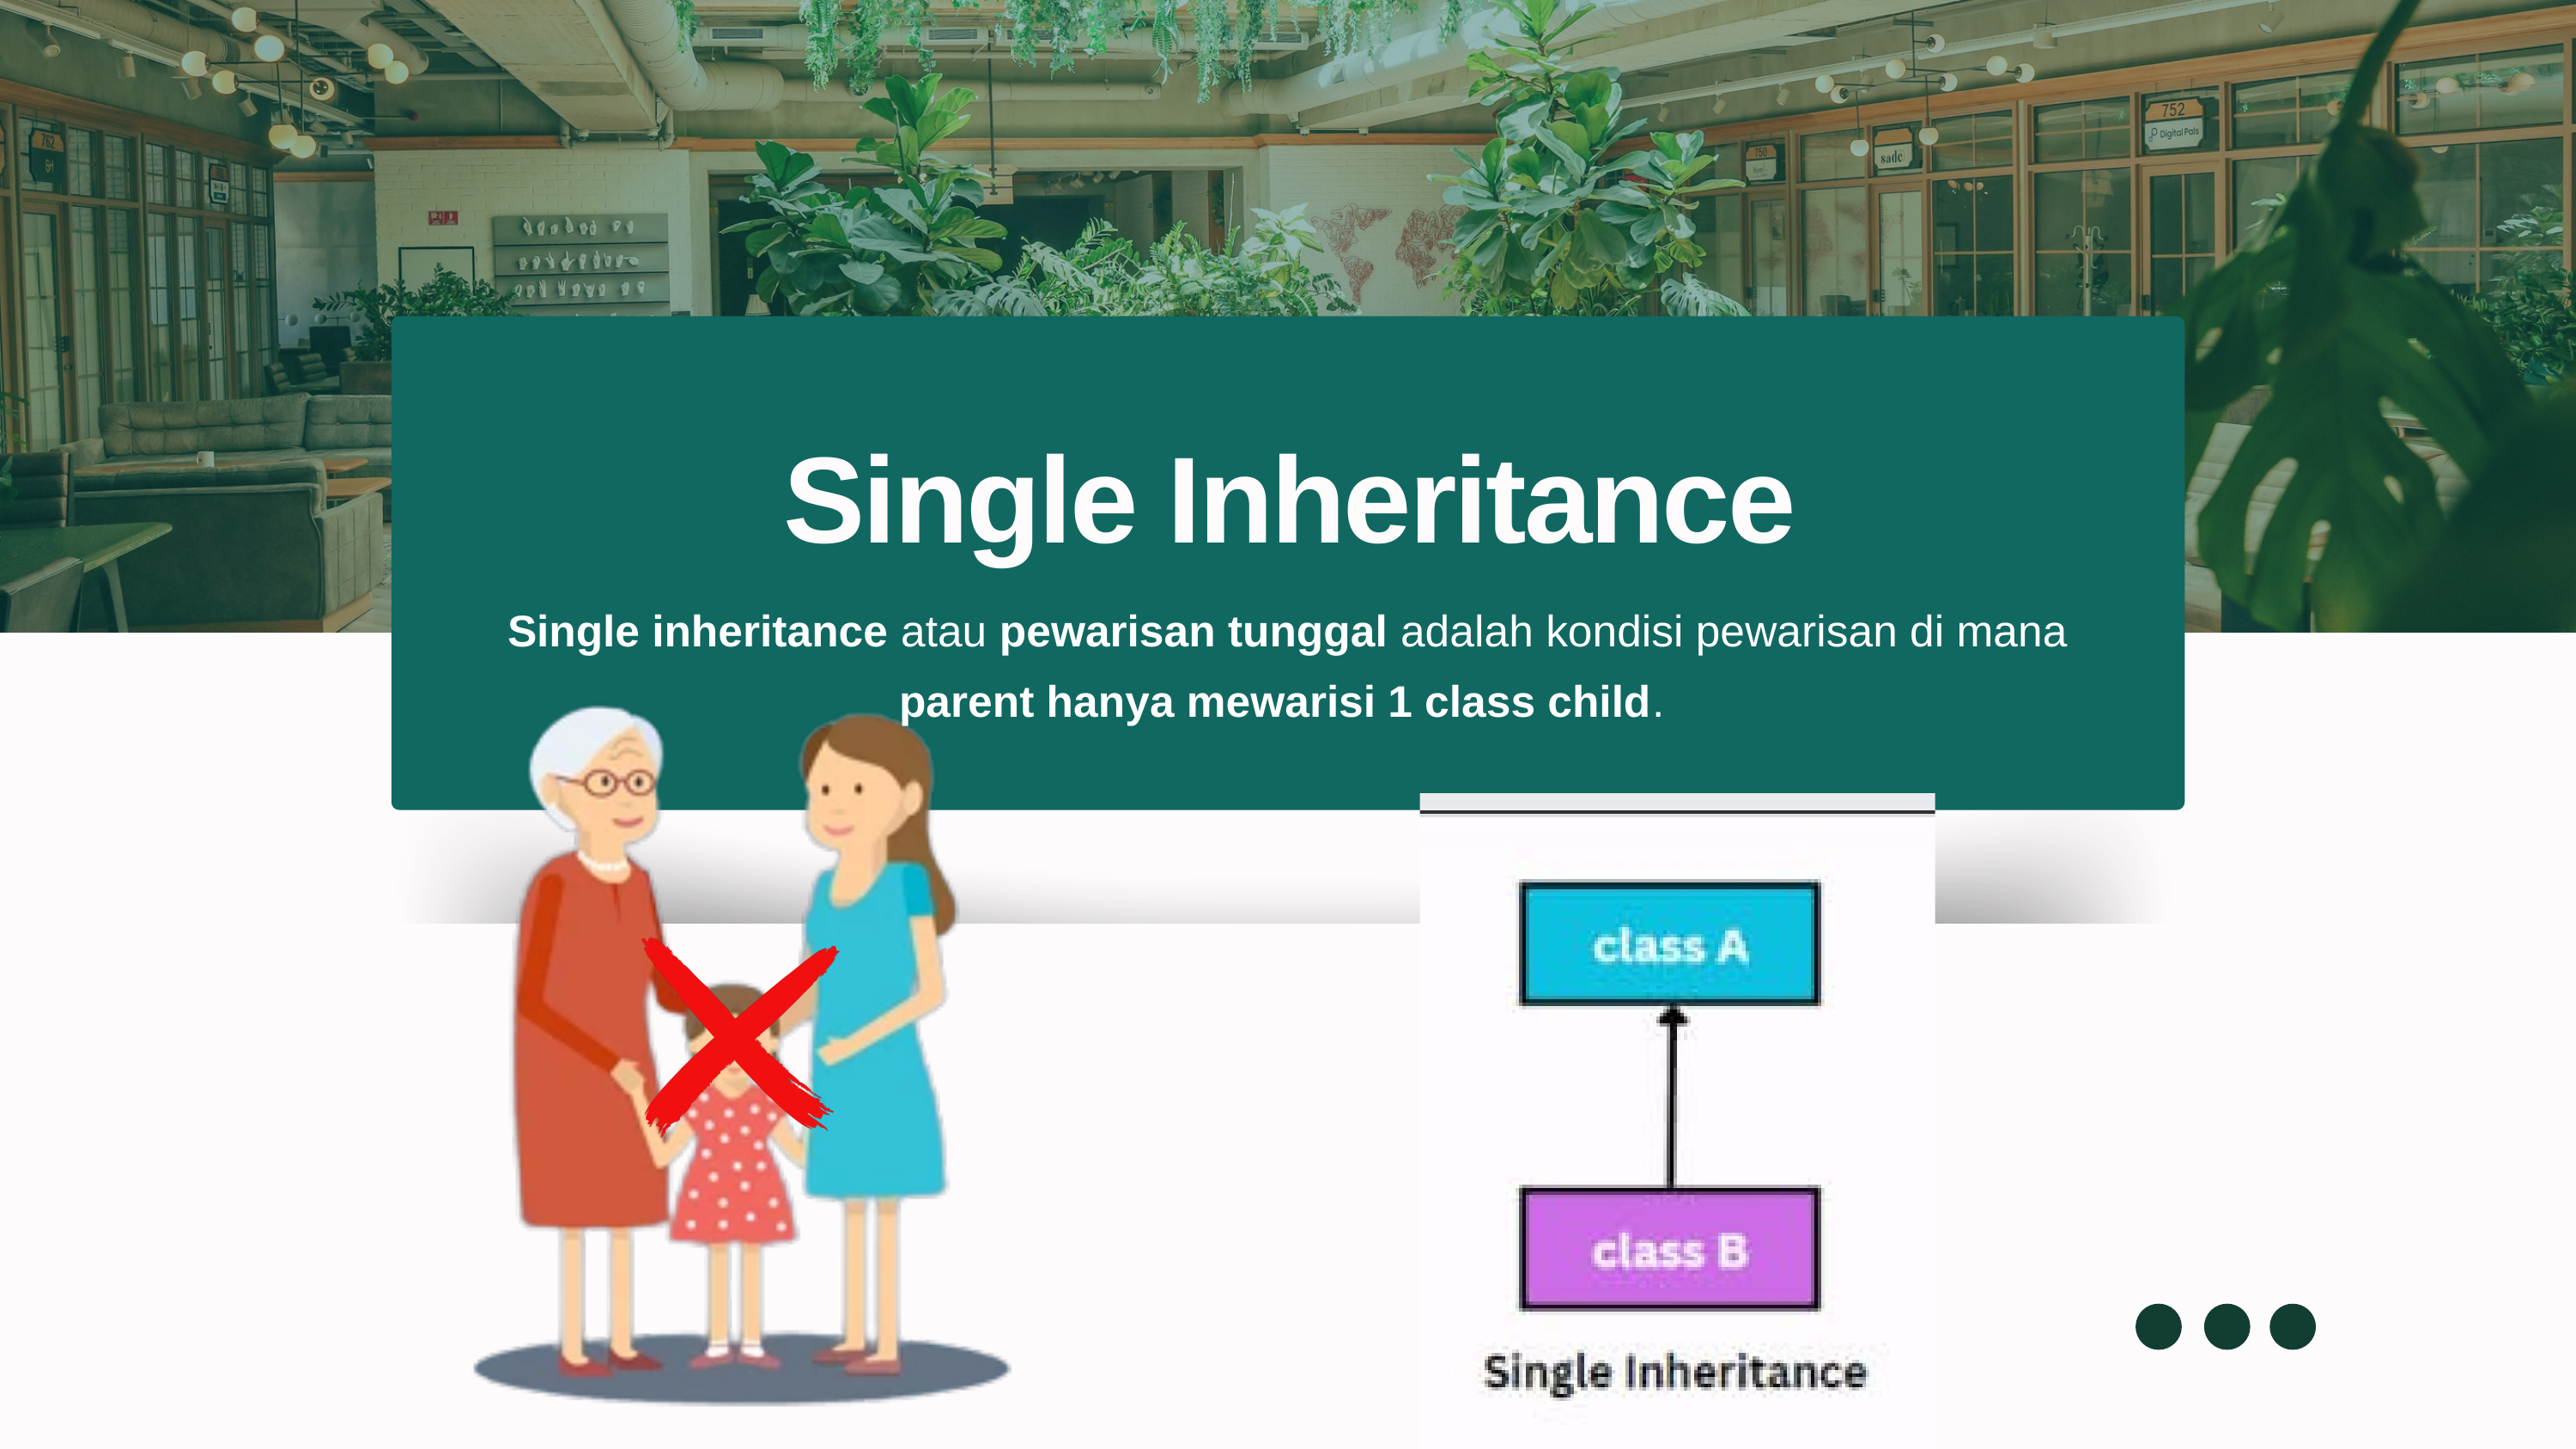

Single Inheritance
Single inheritance atau pewarisan tunggal adalah kondisi pewarisan di mana parent hanya mewarisi 1 class child.